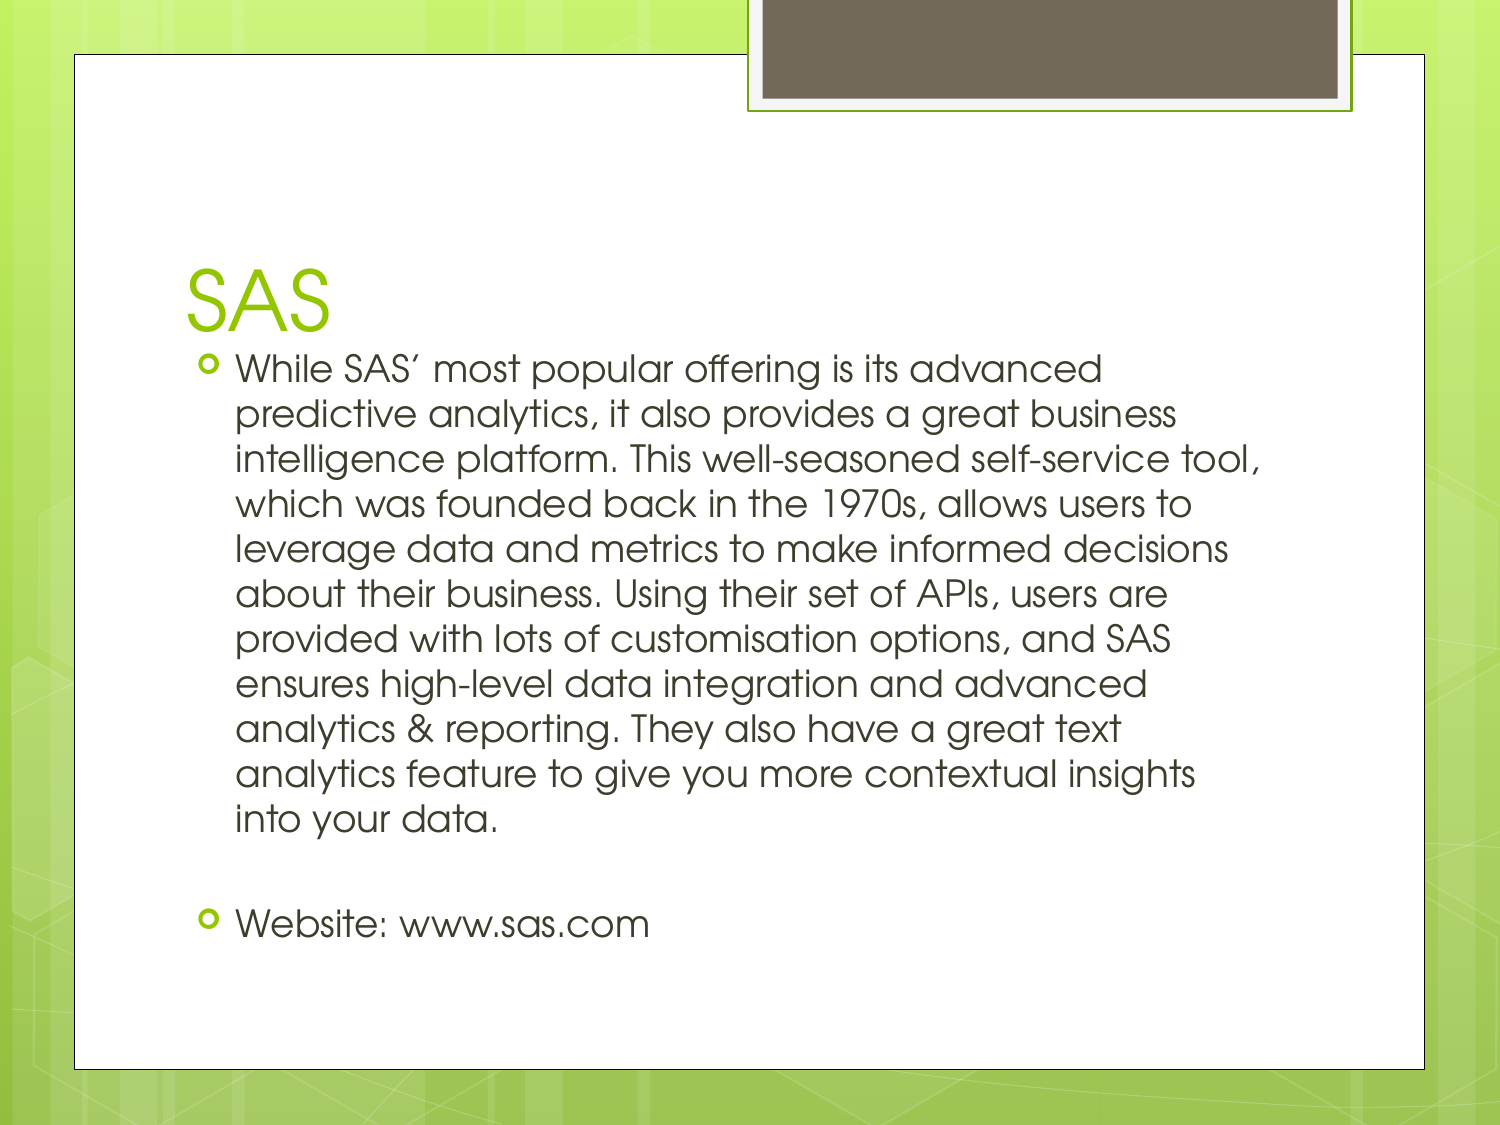

# SAS
While SAS’ most popular offering is its advanced predictive analytics, it also provides a great business intelligence platform. This well-seasoned self-service tool, which was founded back in the 1970s, allows users to leverage data and metrics to make informed decisions about their business. Using their set of APIs, users are provided with lots of customisation options, and SAS ensures high-level data integration and advanced analytics & reporting. They also have a great text analytics feature to give you more contextual insights into your data.

Website: www.sas.com